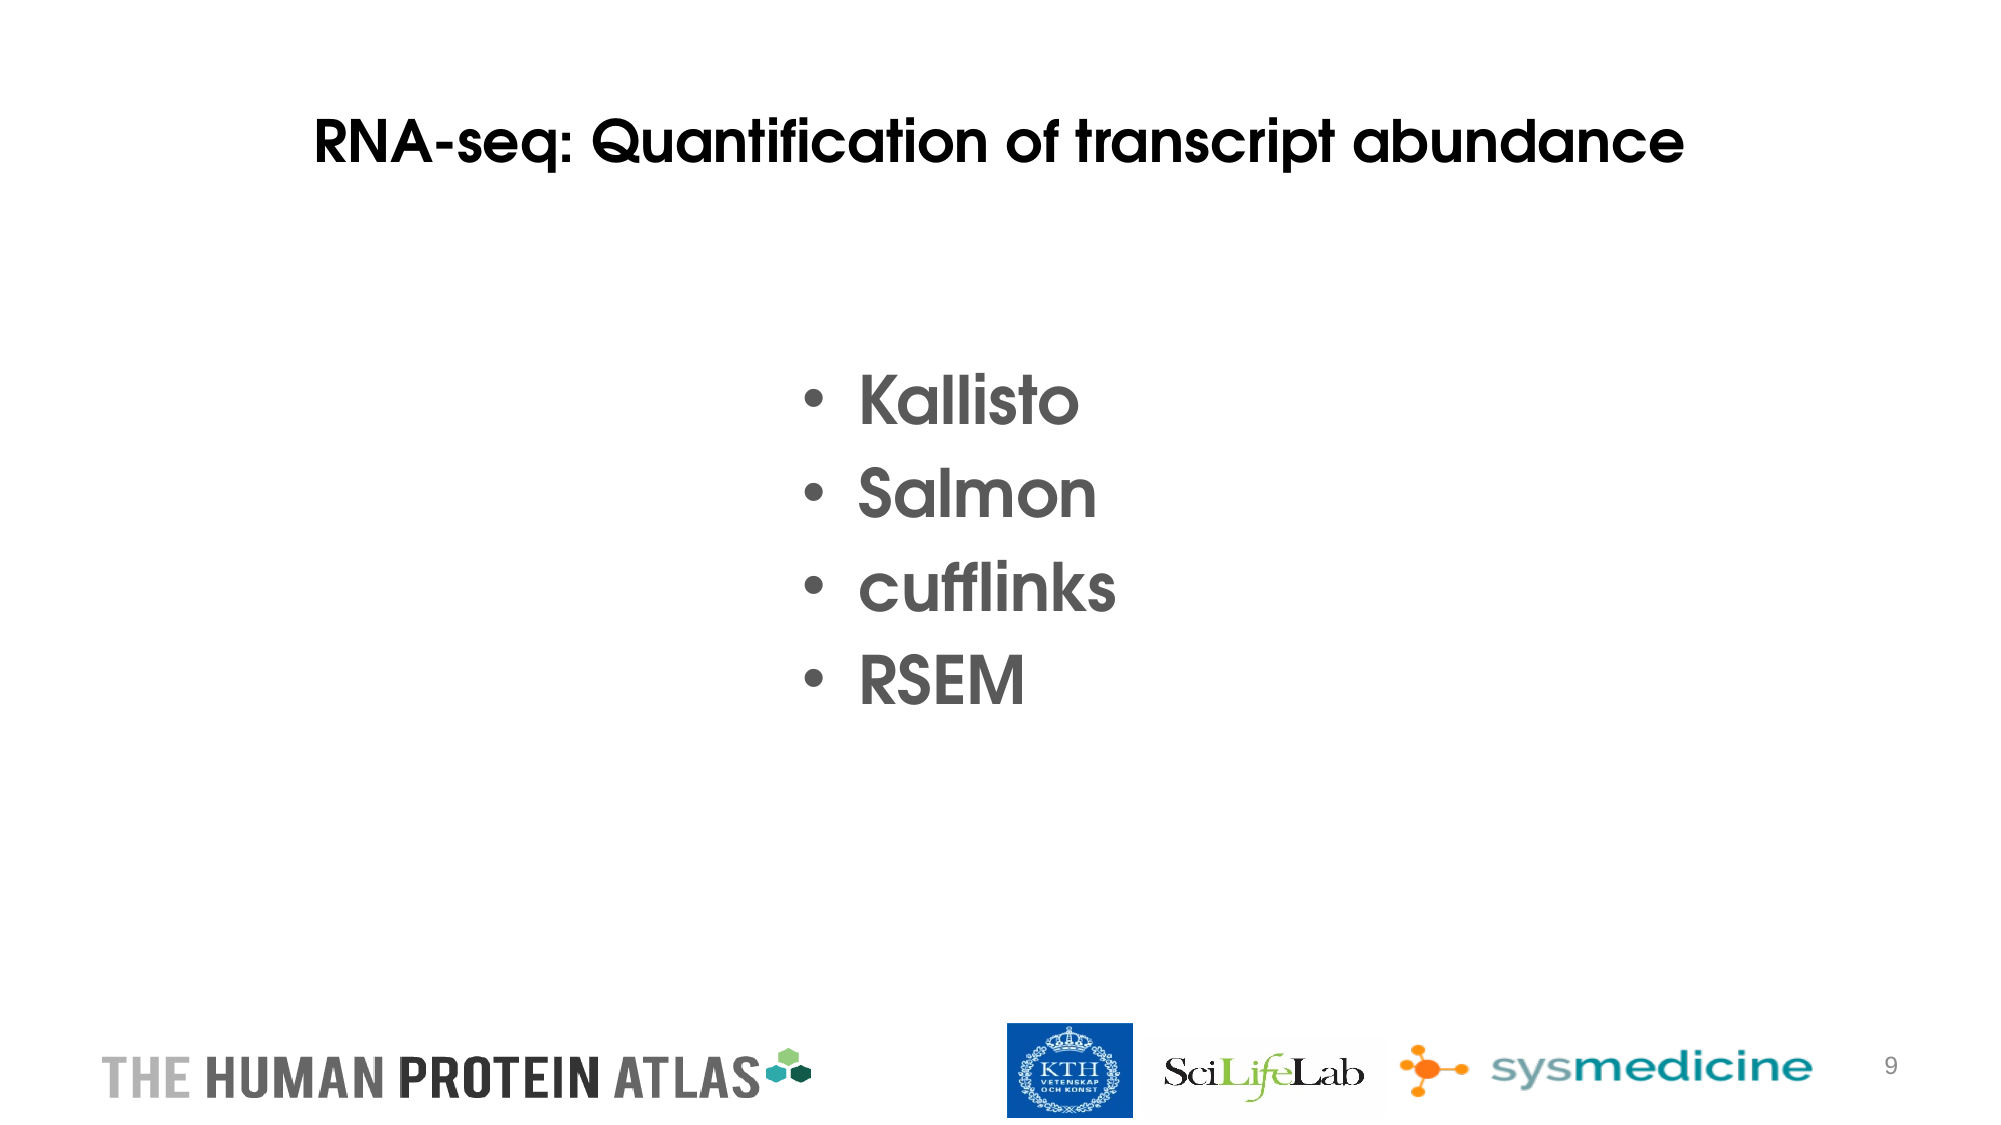

# RNA-seq: Quantification of transcript abundance
Kallisto
Salmon
cufflinks
RSEM
9